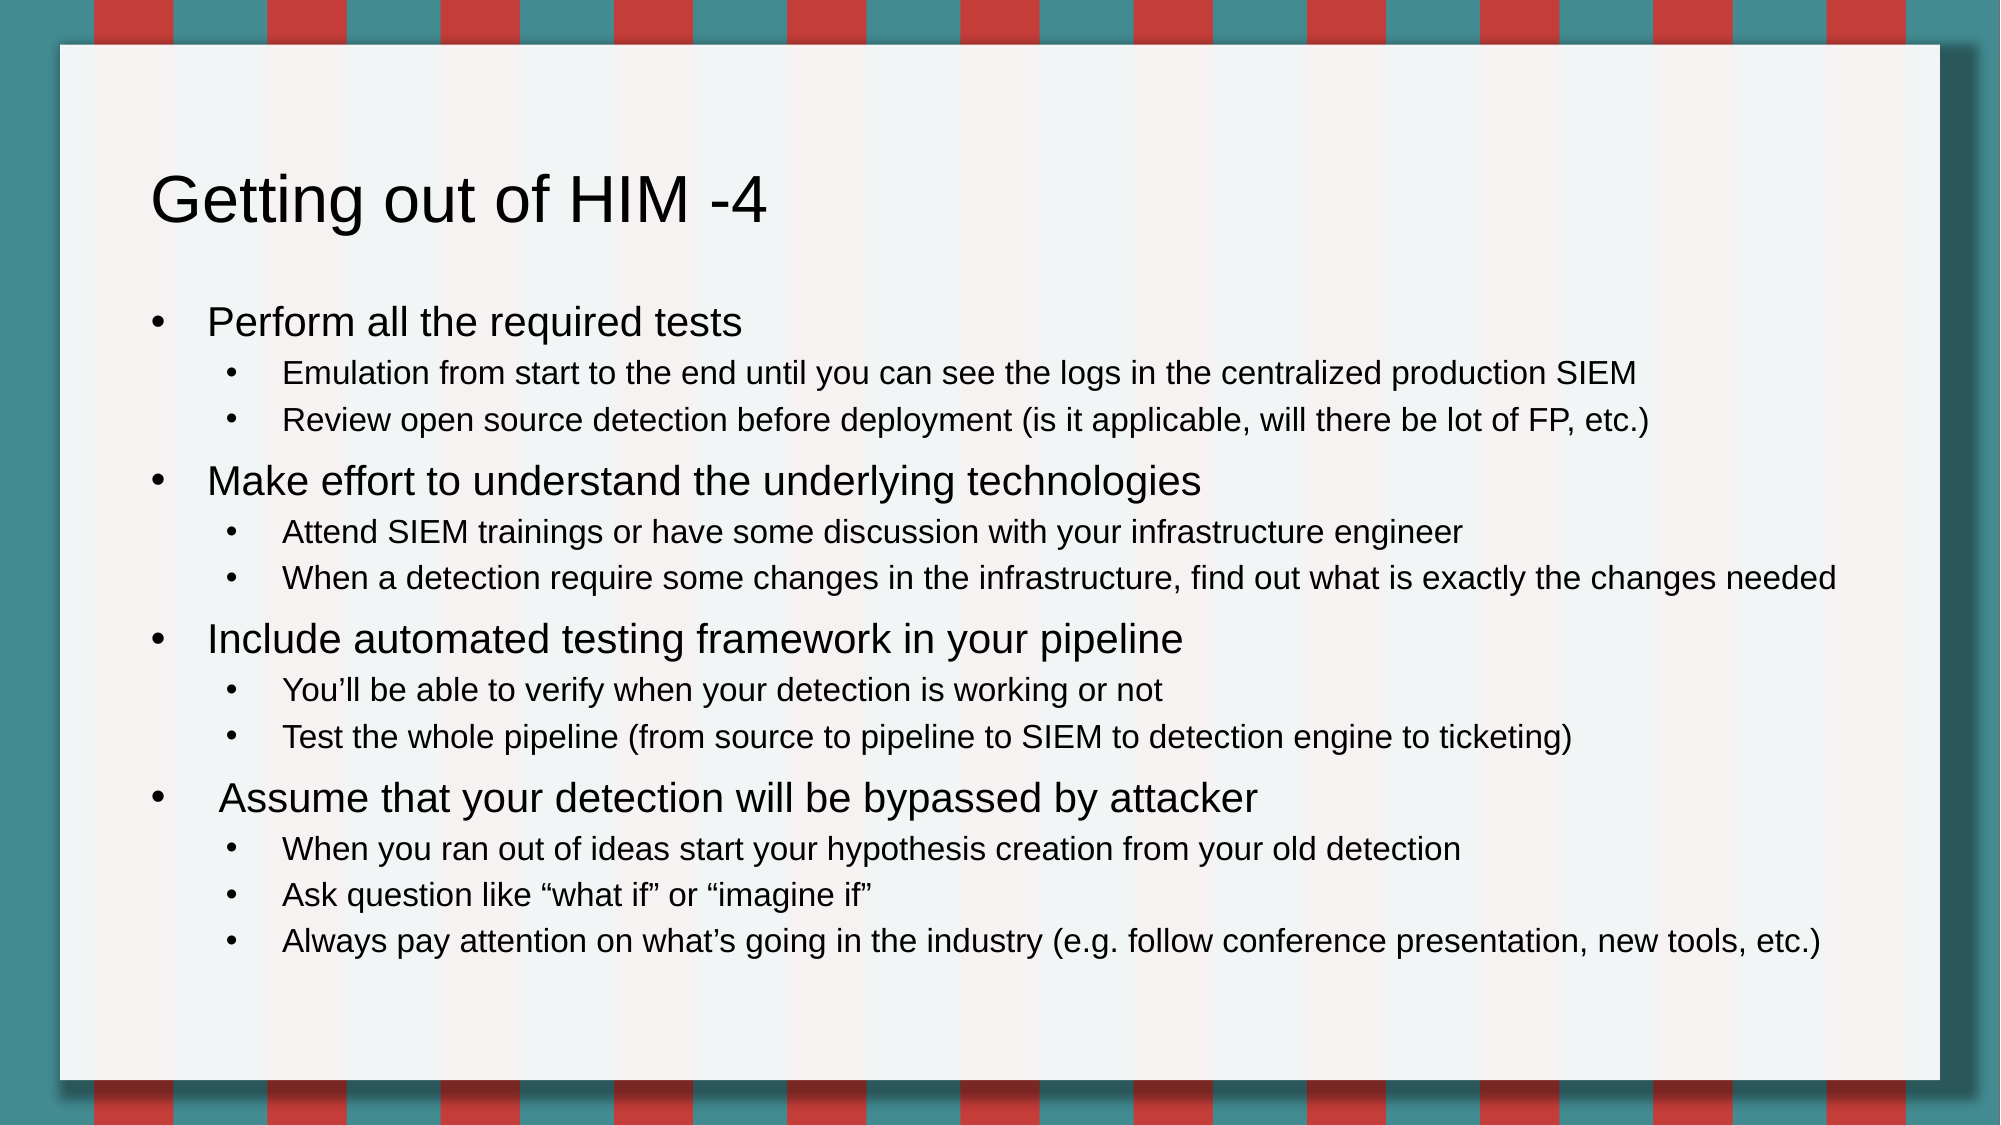

Getting out of HIM -4
Perform all the required tests
Emulation from start to the end until you can see the logs in the centralized production SIEM
Review open source detection before deployment (is it applicable, will there be lot of FP, etc.)
Make effort to understand the underlying technologies
Attend SIEM trainings or have some discussion with your infrastructure engineer
When a detection require some changes in the infrastructure, find out what is exactly the changes needed
Include automated testing framework in your pipeline
You’ll be able to verify when your detection is working or not
Test the whole pipeline (from source to pipeline to SIEM to detection engine to ticketing)
 Assume that your detection will be bypassed by attacker
When you ran out of ideas start your hypothesis creation from your old detection
Ask question like “what if” or “imagine if”
Always pay attention on what’s going in the industry (e.g. follow conference presentation, new tools, etc.)